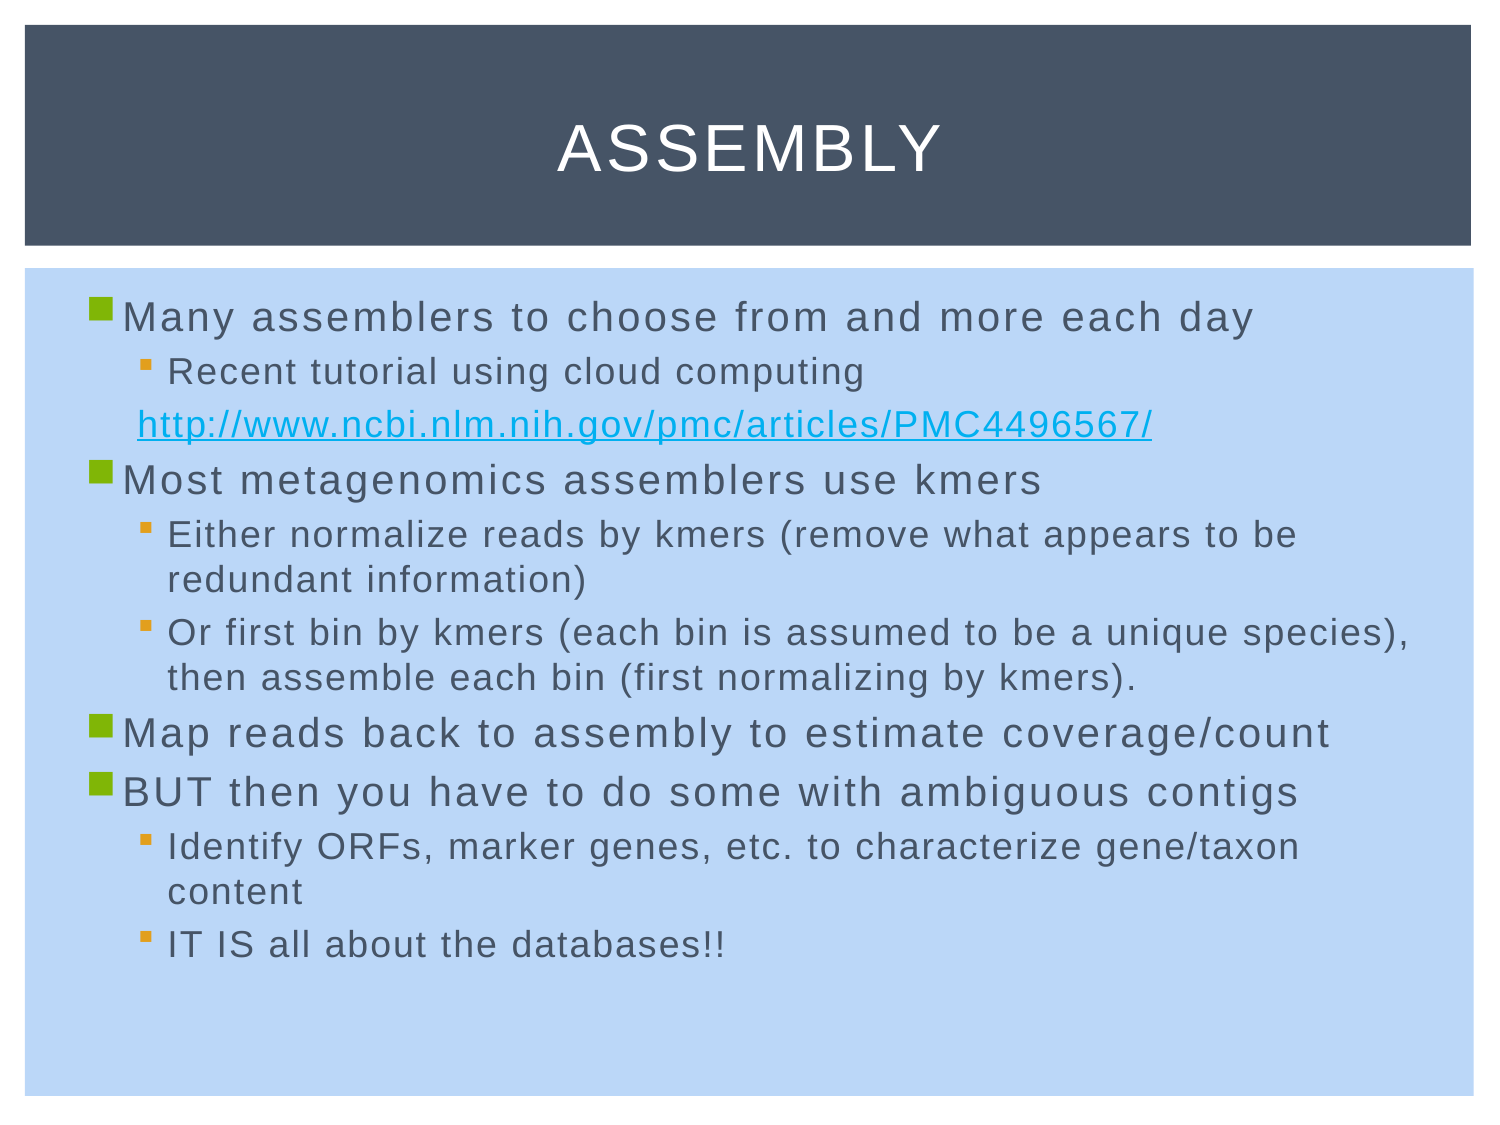

# Assembly
Many assemblers to choose from and more each day
Recent tutorial using cloud computing
http://www.ncbi.nlm.nih.gov/pmc/articles/PMC4496567/
Most metagenomics assemblers use kmers
Either normalize reads by kmers (remove what appears to be redundant information)
Or first bin by kmers (each bin is assumed to be a unique species), then assemble each bin (first normalizing by kmers).
Map reads back to assembly to estimate coverage/count
BUT then you have to do some with ambiguous contigs
Identify ORFs, marker genes, etc. to characterize gene/taxon content
IT IS all about the databases!!